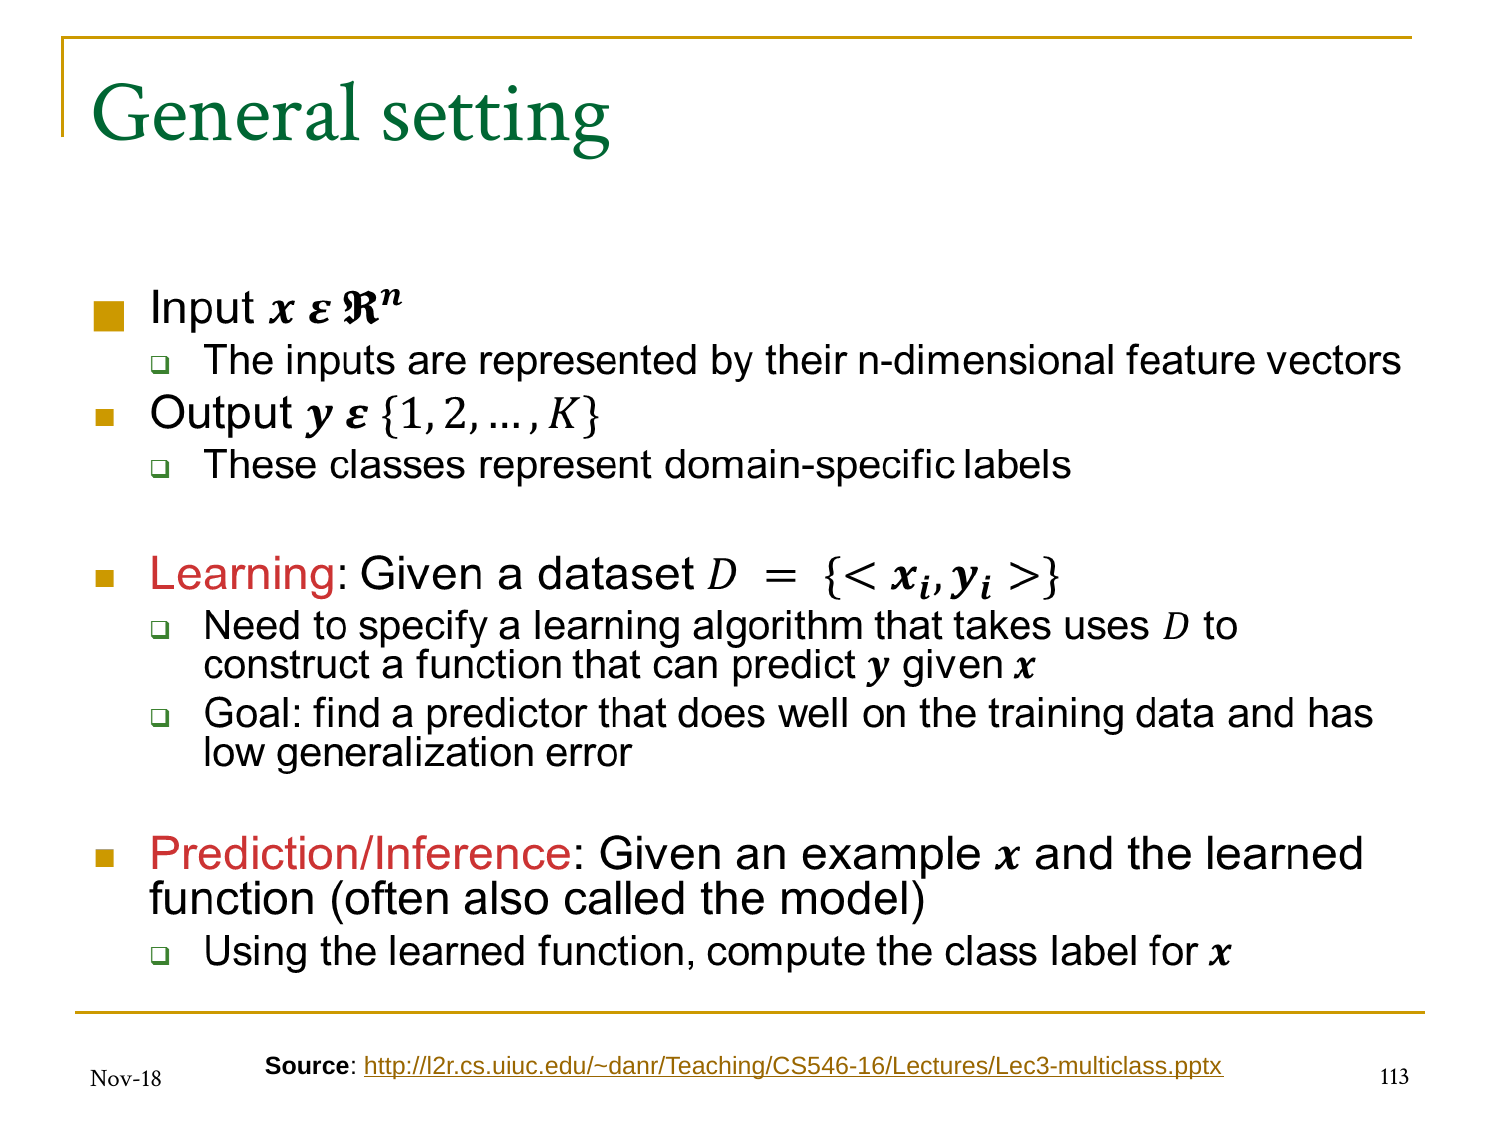

# General setting

Nov-18
113
Source: http://l2r.cs.uiuc.edu/~danr/Teaching/CS546-16/Lectures/Lec3-multiclass.pptx